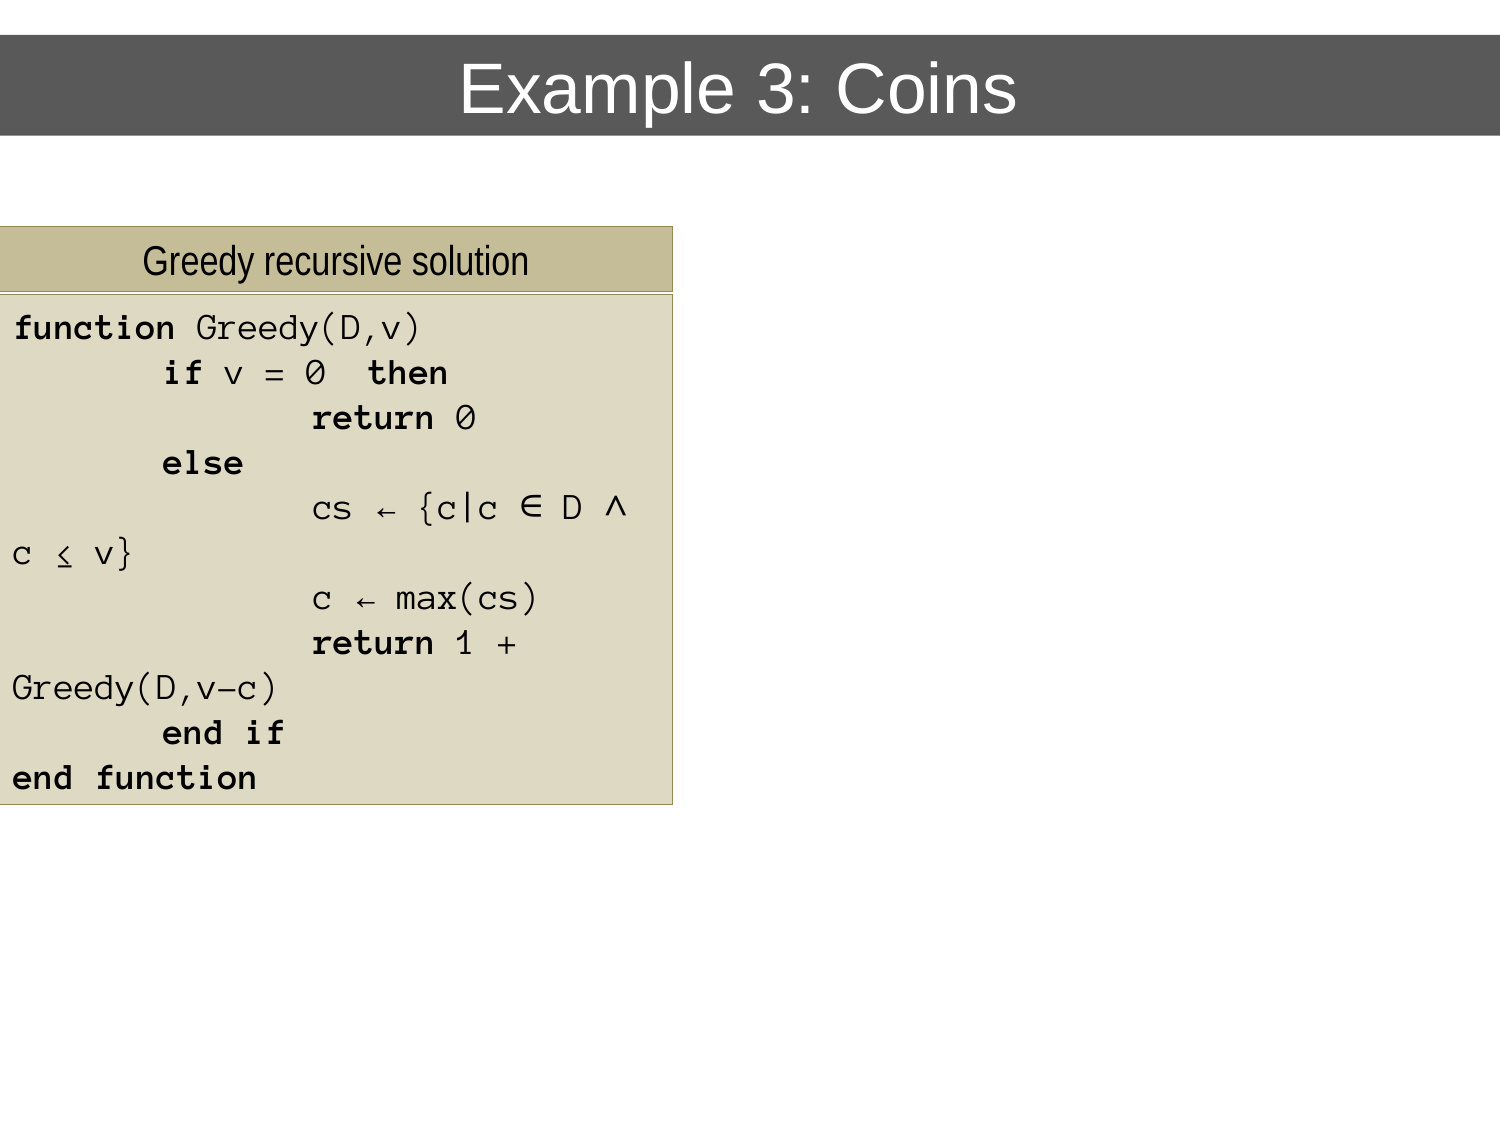

Example 3: Coins
Greedy recursive solution
function Greedy(D,v)
	if v = 0  then
		return 0
	else
		cs ← {c|c ∈ D ∧ c ≤ v}
		c ← max(cs)
		return 1 + Greedy(D,v-c)
	end if
end function